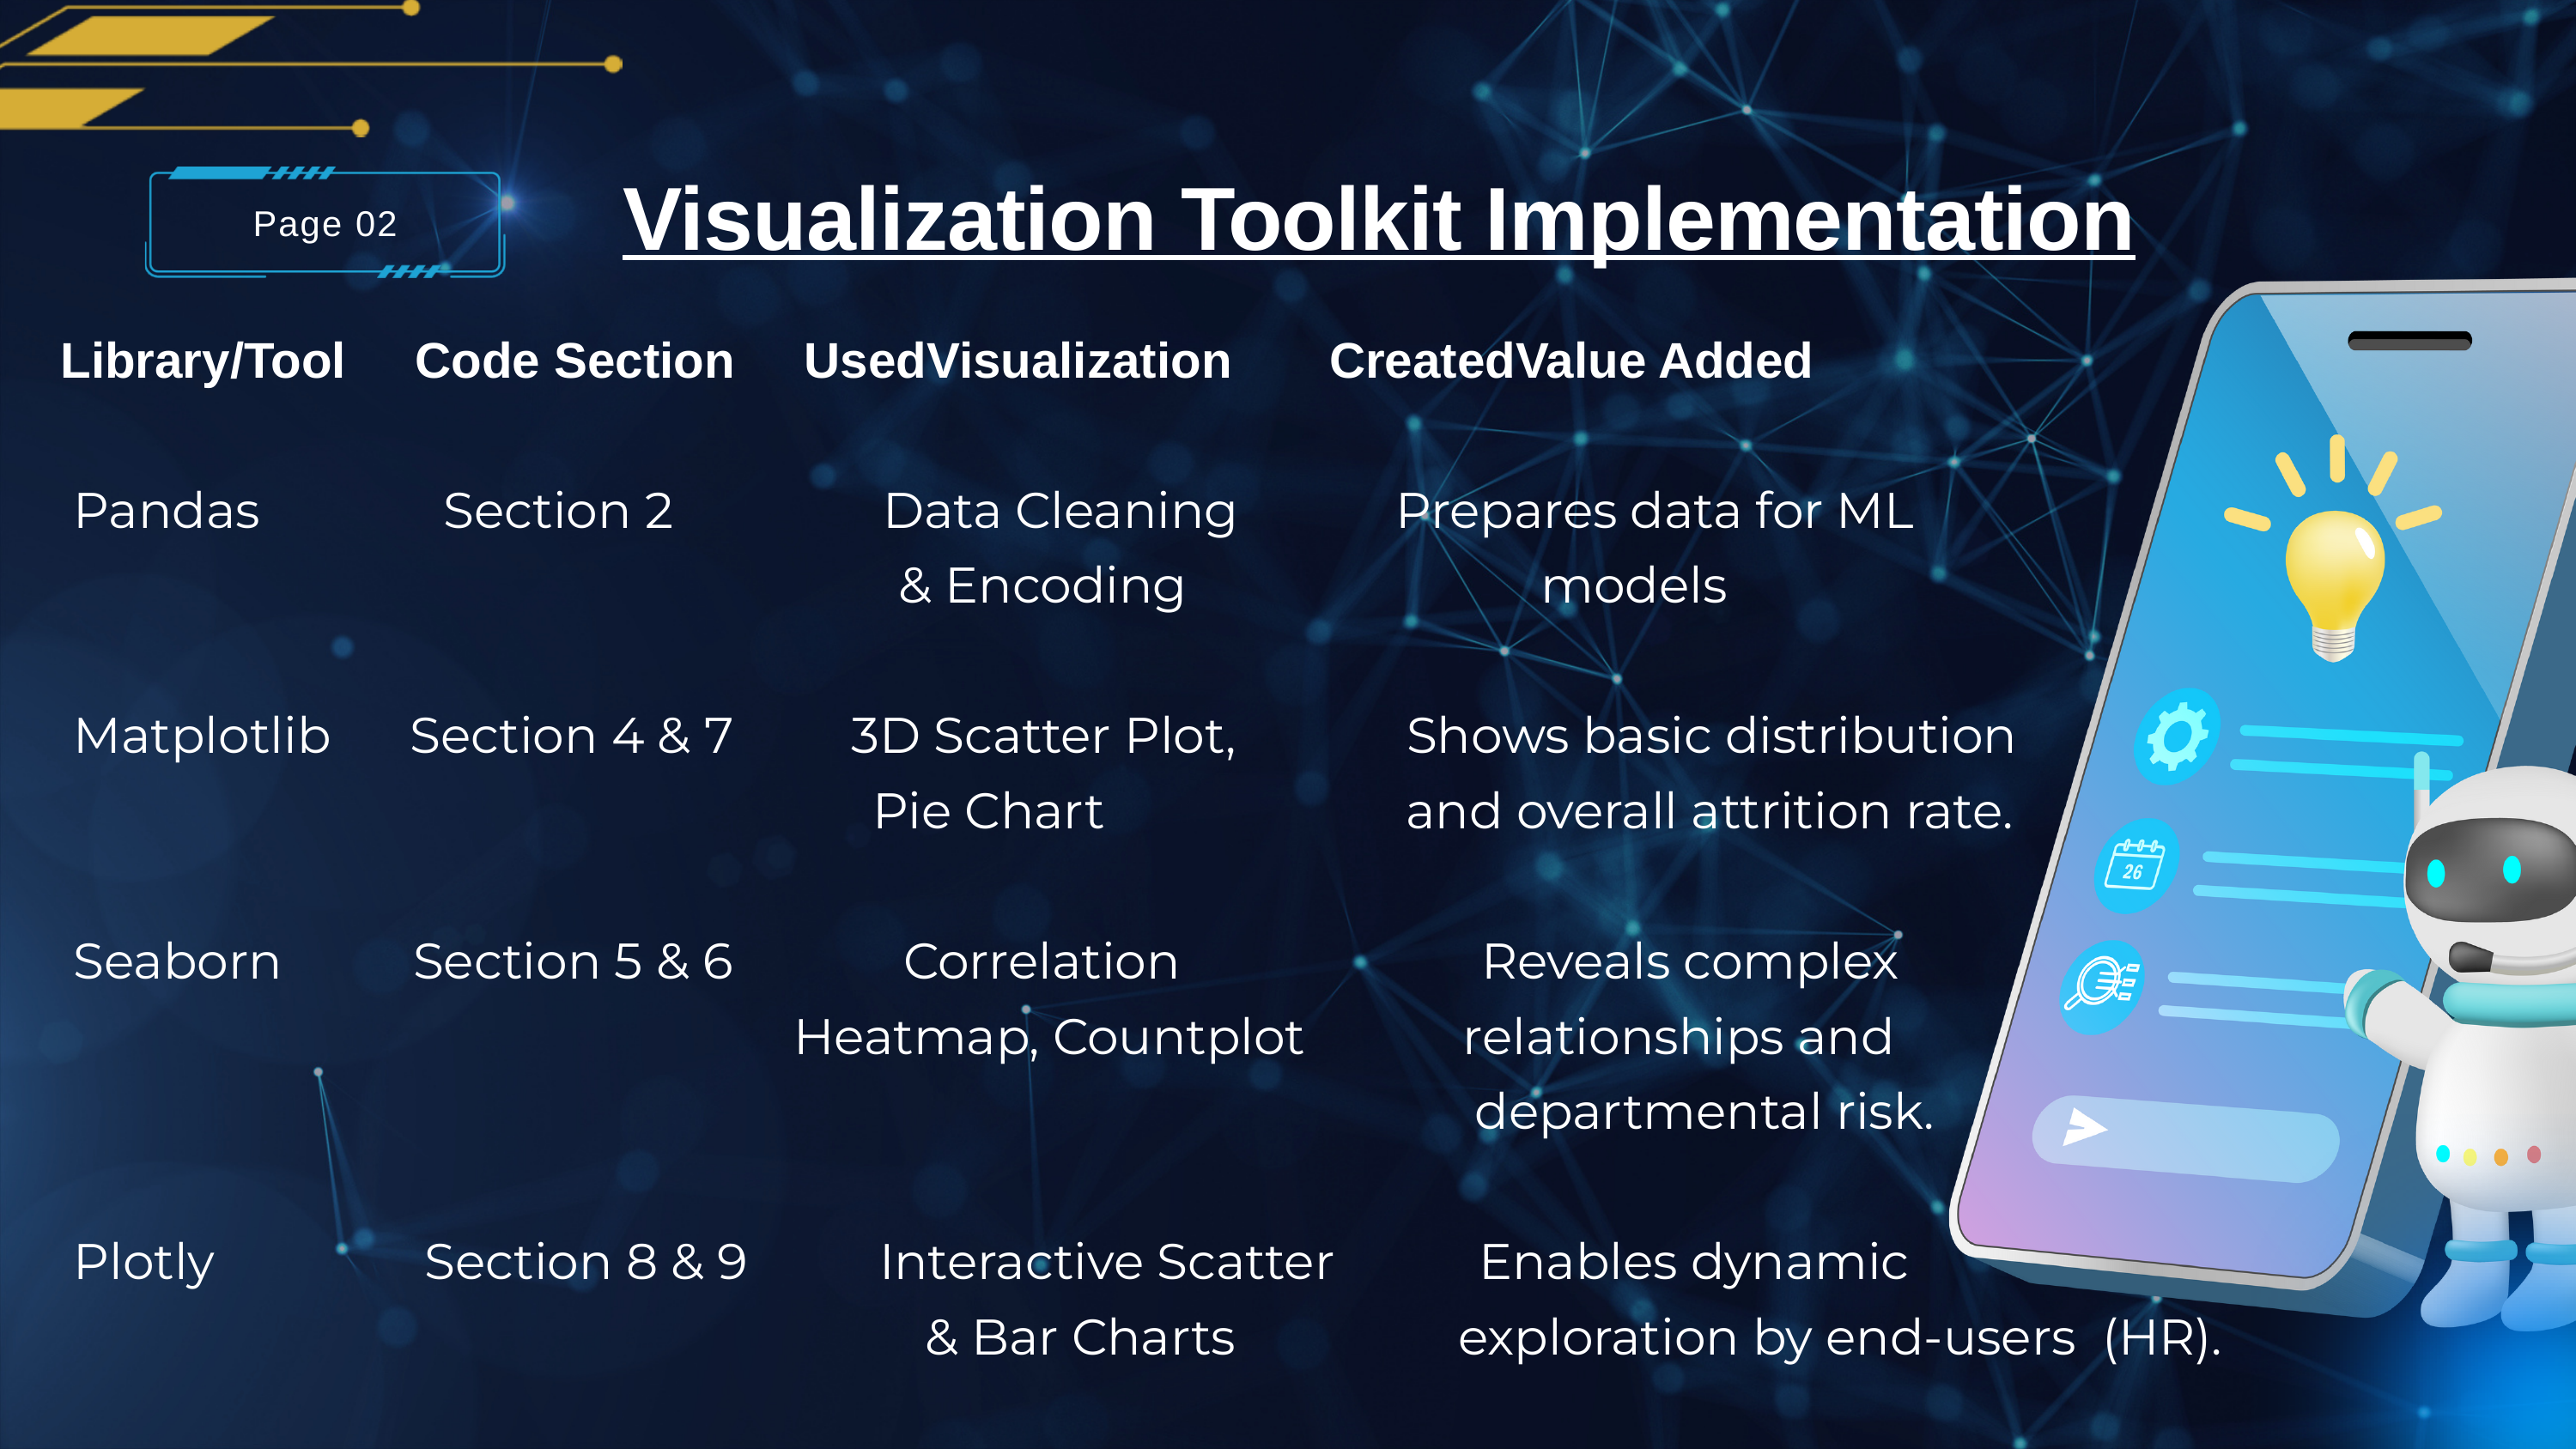

Visualization Toolkit Implementation
Page 02

Library/Tool     Code Section     UsedVisualization       CreatedValue Added

 Pandas              Section 2                Data Cleaning            Prepares data for ML
                                                                & Encoding                           models

 Matplotlib      Section 4 & 7         3D Scatter Plot,             Shows basic distribution
                                                              Pie Chart                       and overall attrition rate.

 Seaborn          Section 5 & 6             Correlation                       Reveals complex
                                                        Heatmap, Countplot            relationships and
                                                                                                            departmental risk.

 Plotly                Section 8 & 9          Interactive Scatter           Enables dynamic
                                                                  & Bar Charts                 exploration by end-users  (HR).